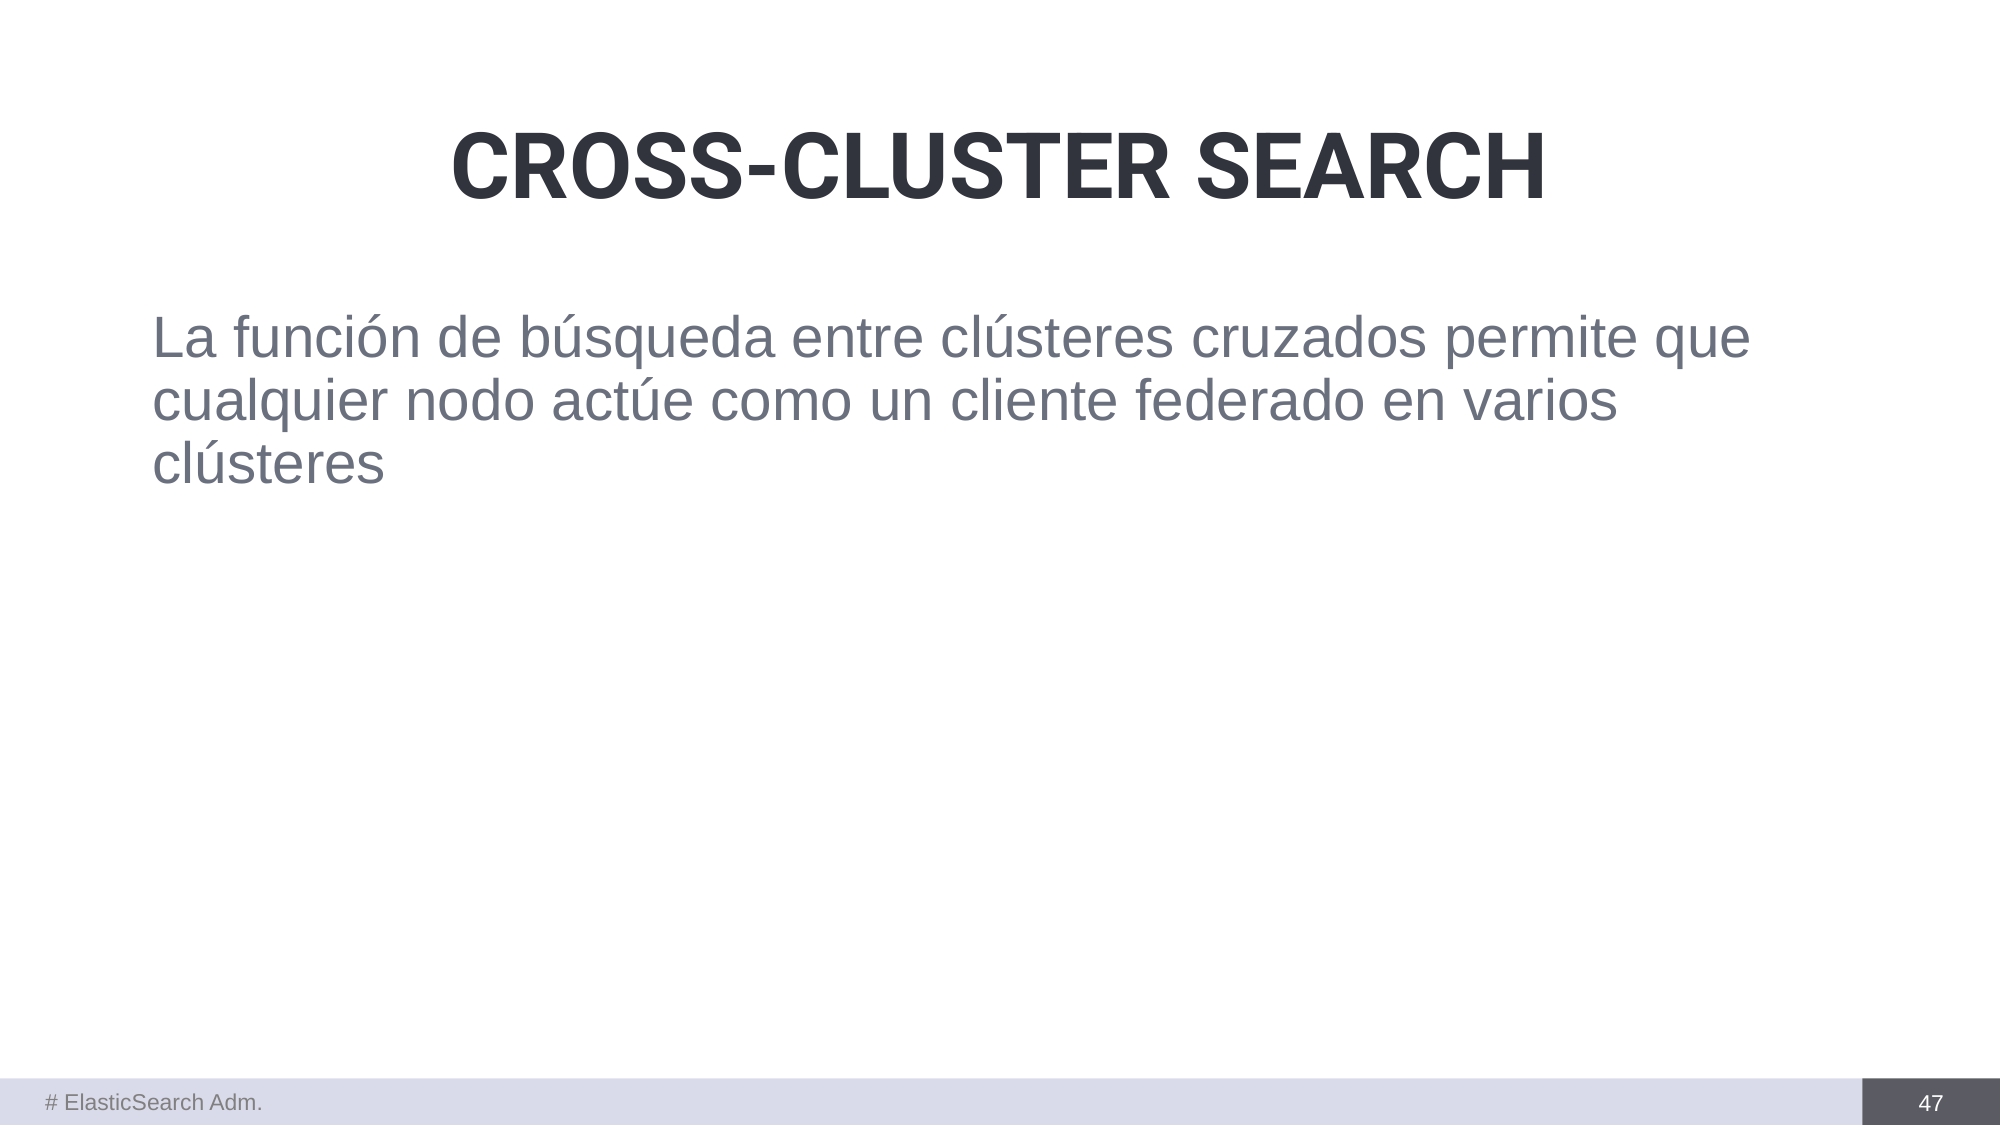

# CROSS-CLUSTER SEARCH
La función de búsqueda entre clústeres cruzados permite que cualquier nodo actúe como un cliente federado en varios clústeres
# ElasticSearch Adm.
47